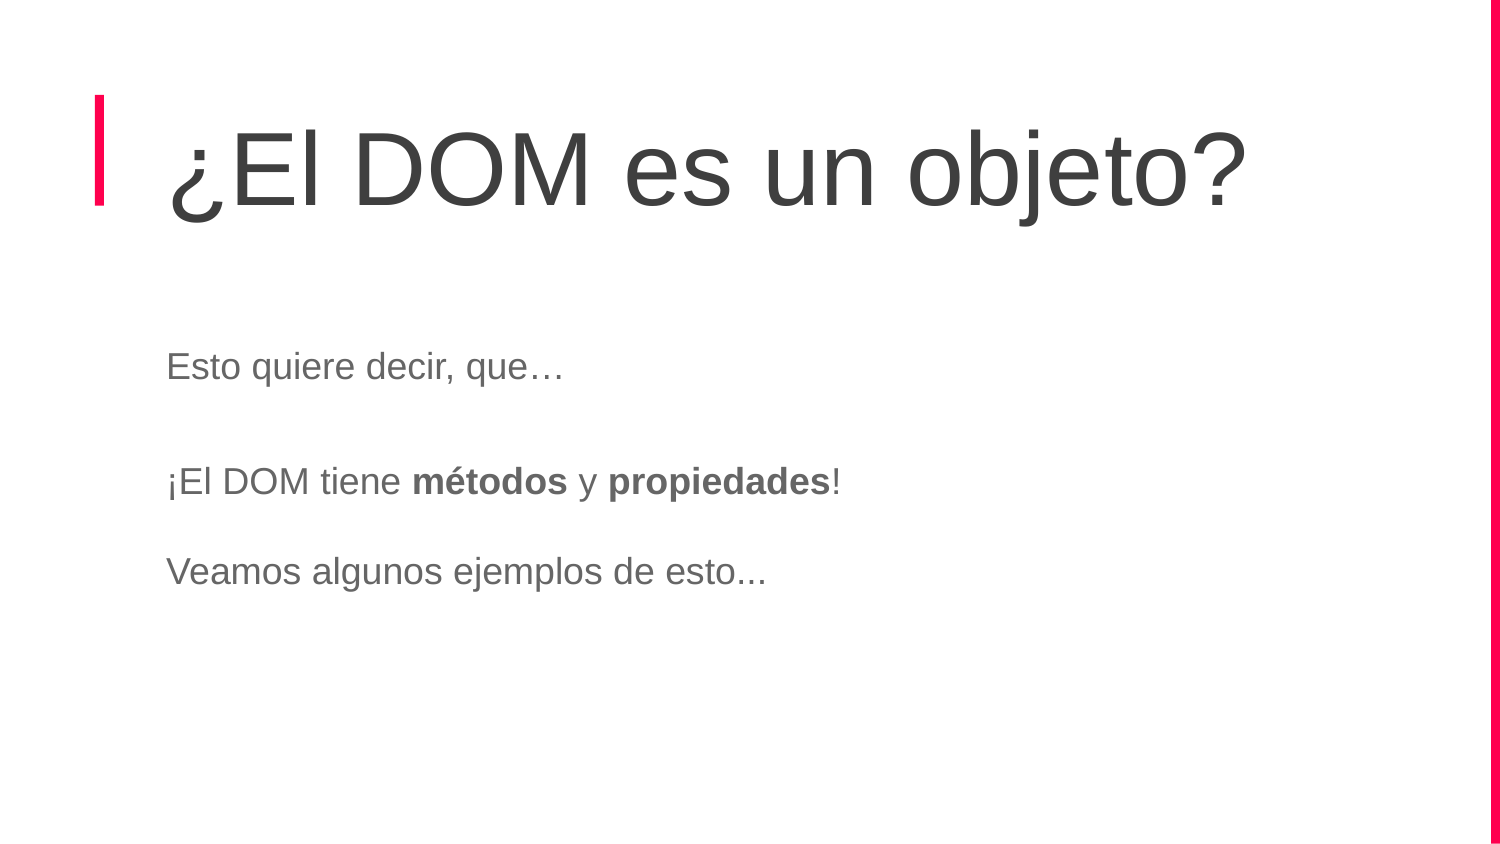

¿El DOM es un objeto?
Esto quiere decir, que…

¡El DOM tiene métodos y propiedades!
Veamos algunos ejemplos de esto...